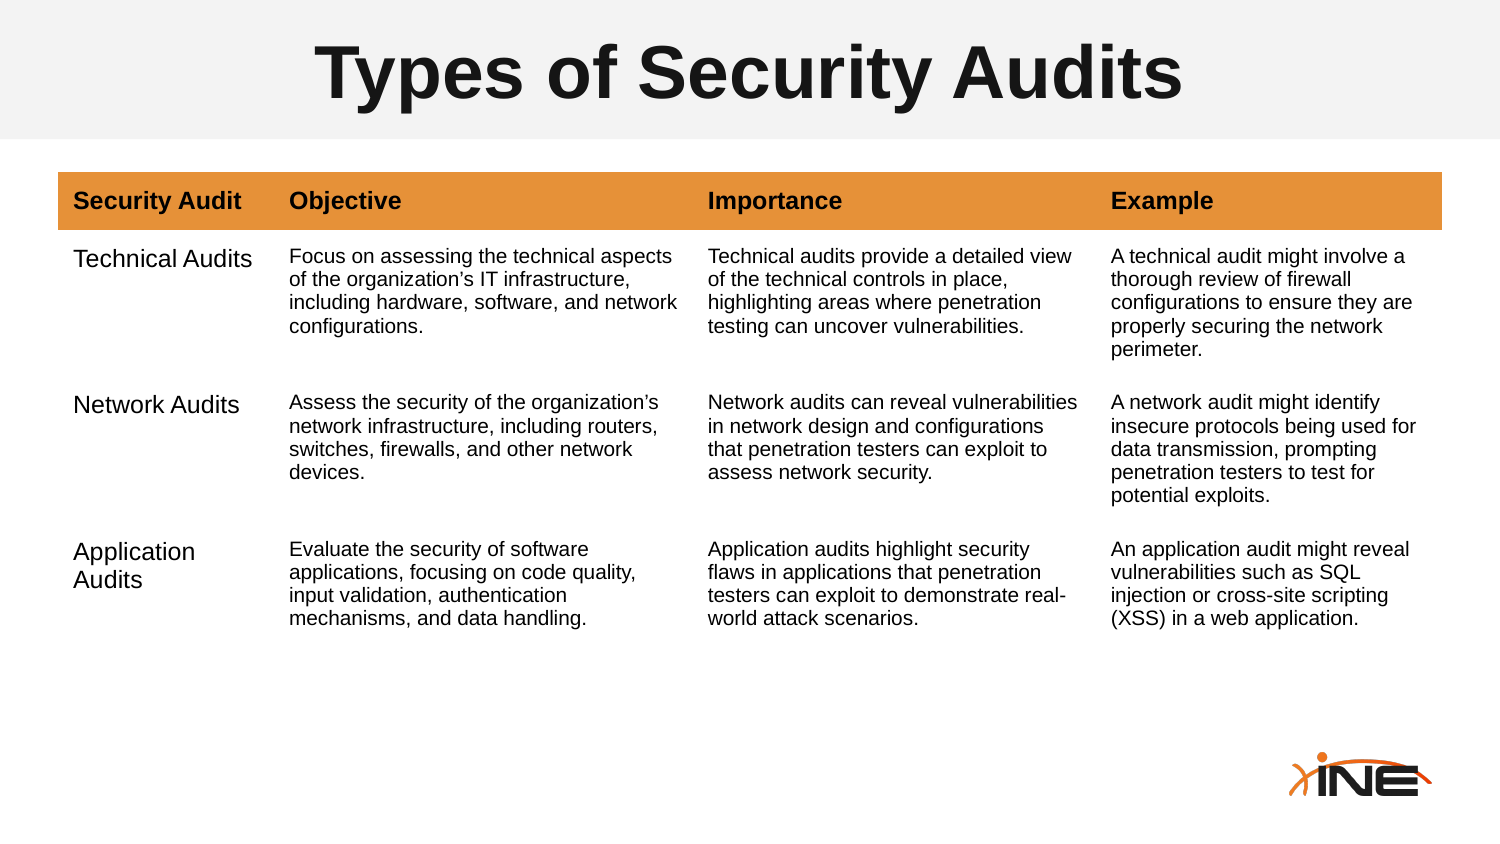

# Types of Security Audits
| Security Audit | Objective | Importance | Example |
| --- | --- | --- | --- |
| Technical Audits | Focus on assessing the technical aspects of the organization’s IT infrastructure, including hardware, software, and network configurations. | Technical audits provide a detailed view of the technical controls in place, highlighting areas where penetration testing can uncover vulnerabilities. | A technical audit might involve a thorough review of firewall configurations to ensure they are properly securing the network perimeter. |
| Network Audits | Assess the security of the organization’s network infrastructure, including routers, switches, firewalls, and other network devices. | Network audits can reveal vulnerabilities in network design and configurations that penetration testers can exploit to assess network security. | A network audit might identify insecure protocols being used for data transmission, prompting penetration testers to test for potential exploits. |
| Application Audits | Evaluate the security of software applications, focusing on code quality, input validation, authentication mechanisms, and data handling. | Application audits highlight security flaws in applications that penetration testers can exploit to demonstrate real-world attack scenarios. | An application audit might reveal vulnerabilities such as SQL injection or cross-site scripting (XSS) in a web application. |